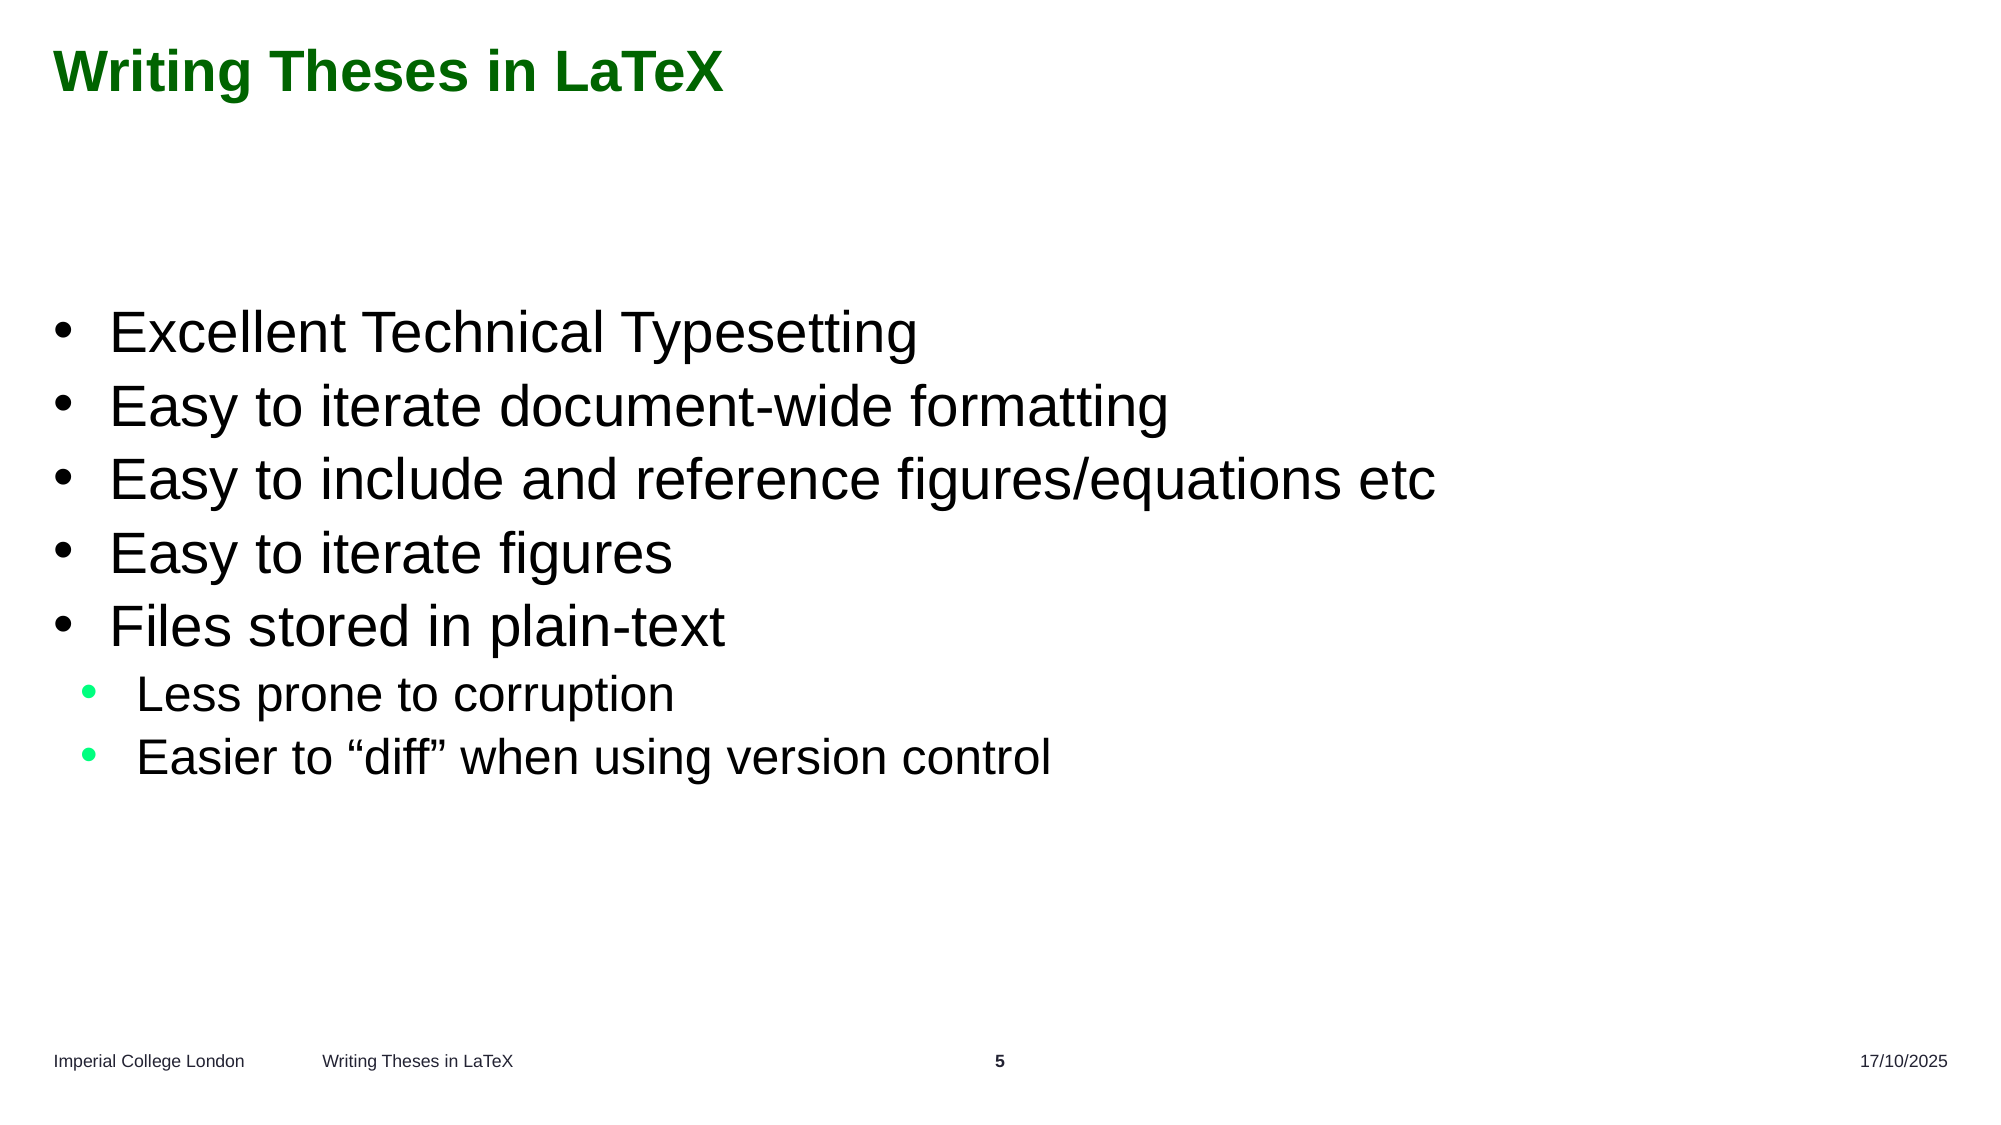

# Writing Theses in LaTeX
Excellent Technical Typesetting
Easy to iterate document-wide formatting
Easy to include and reference figures/equations etc
Easy to iterate figures
Files stored in plain-text
Less prone to corruption
Easier to “diff” when using version control
Writing Theses in LaTeX
5
17/10/2025